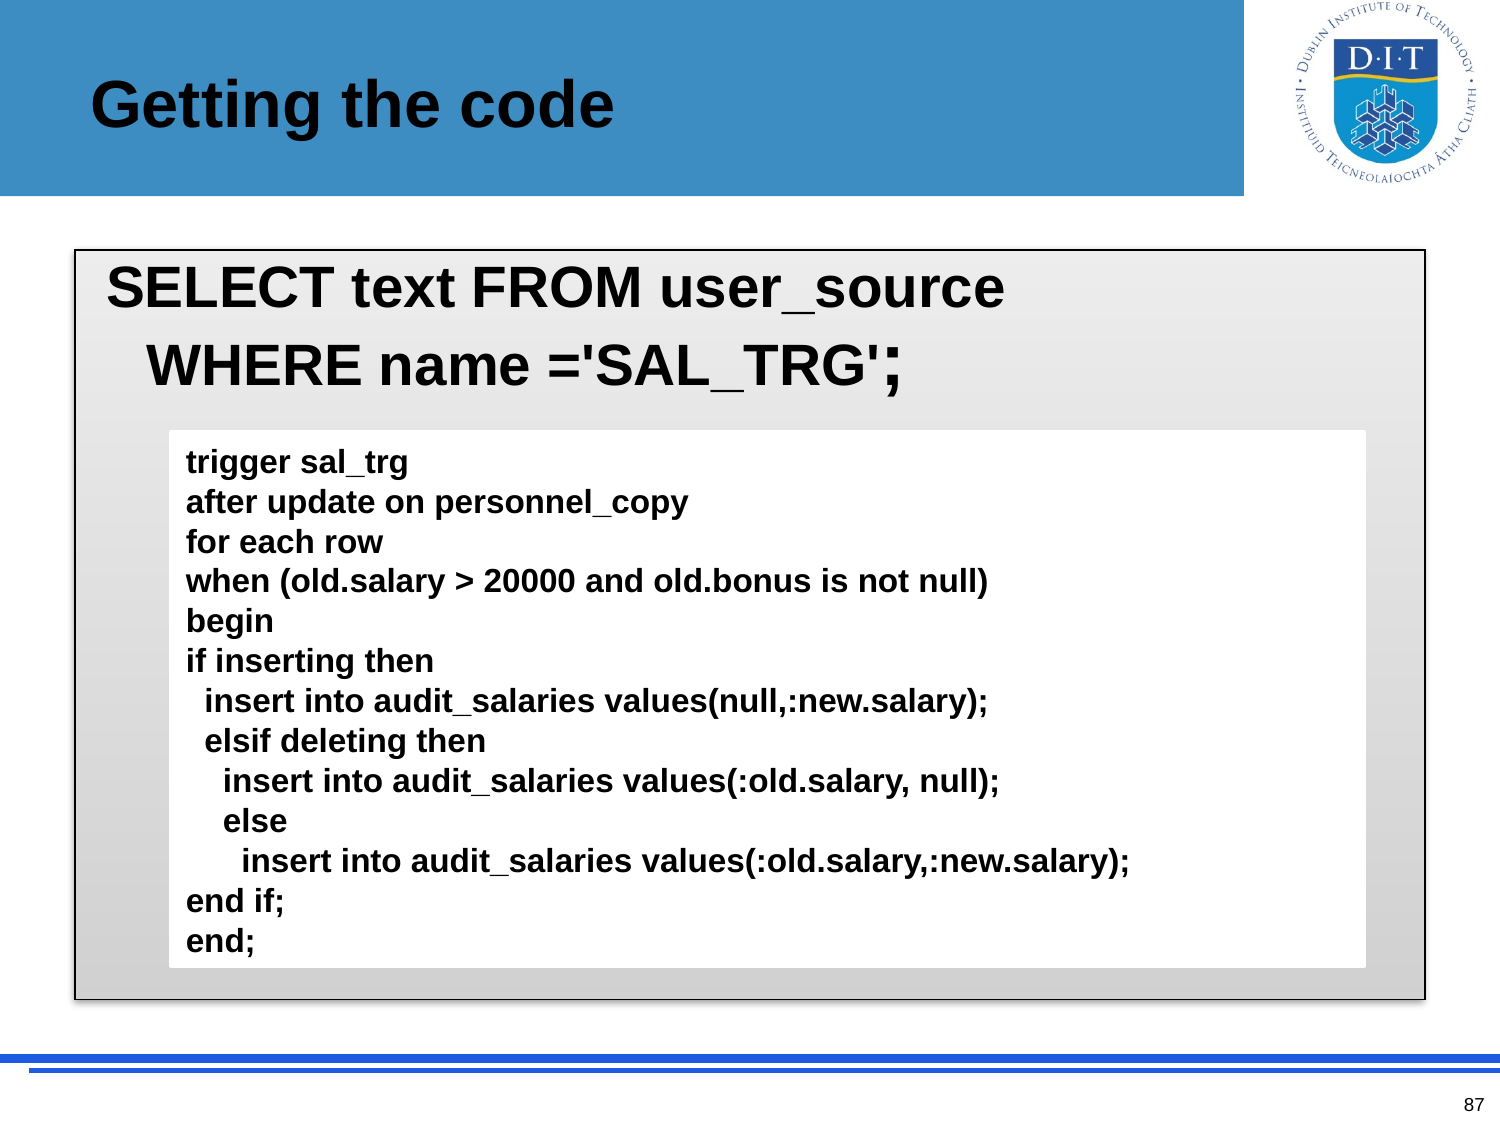

# Getting the code
 SELECT text FROM user_source
WHERE name ='SAL_TRG';
trigger sal_trg
after update on personnel_copy
for each row
when (old.salary > 20000 and old.bonus is not null)
begin
if inserting then
  insert into audit_salaries values(null,:new.salary);
  elsif deleting then
    insert into audit_salaries values(:old.salary, null);
    else
      insert into audit_salaries values(:old.salary,:new.salary);
end if;
end;
87